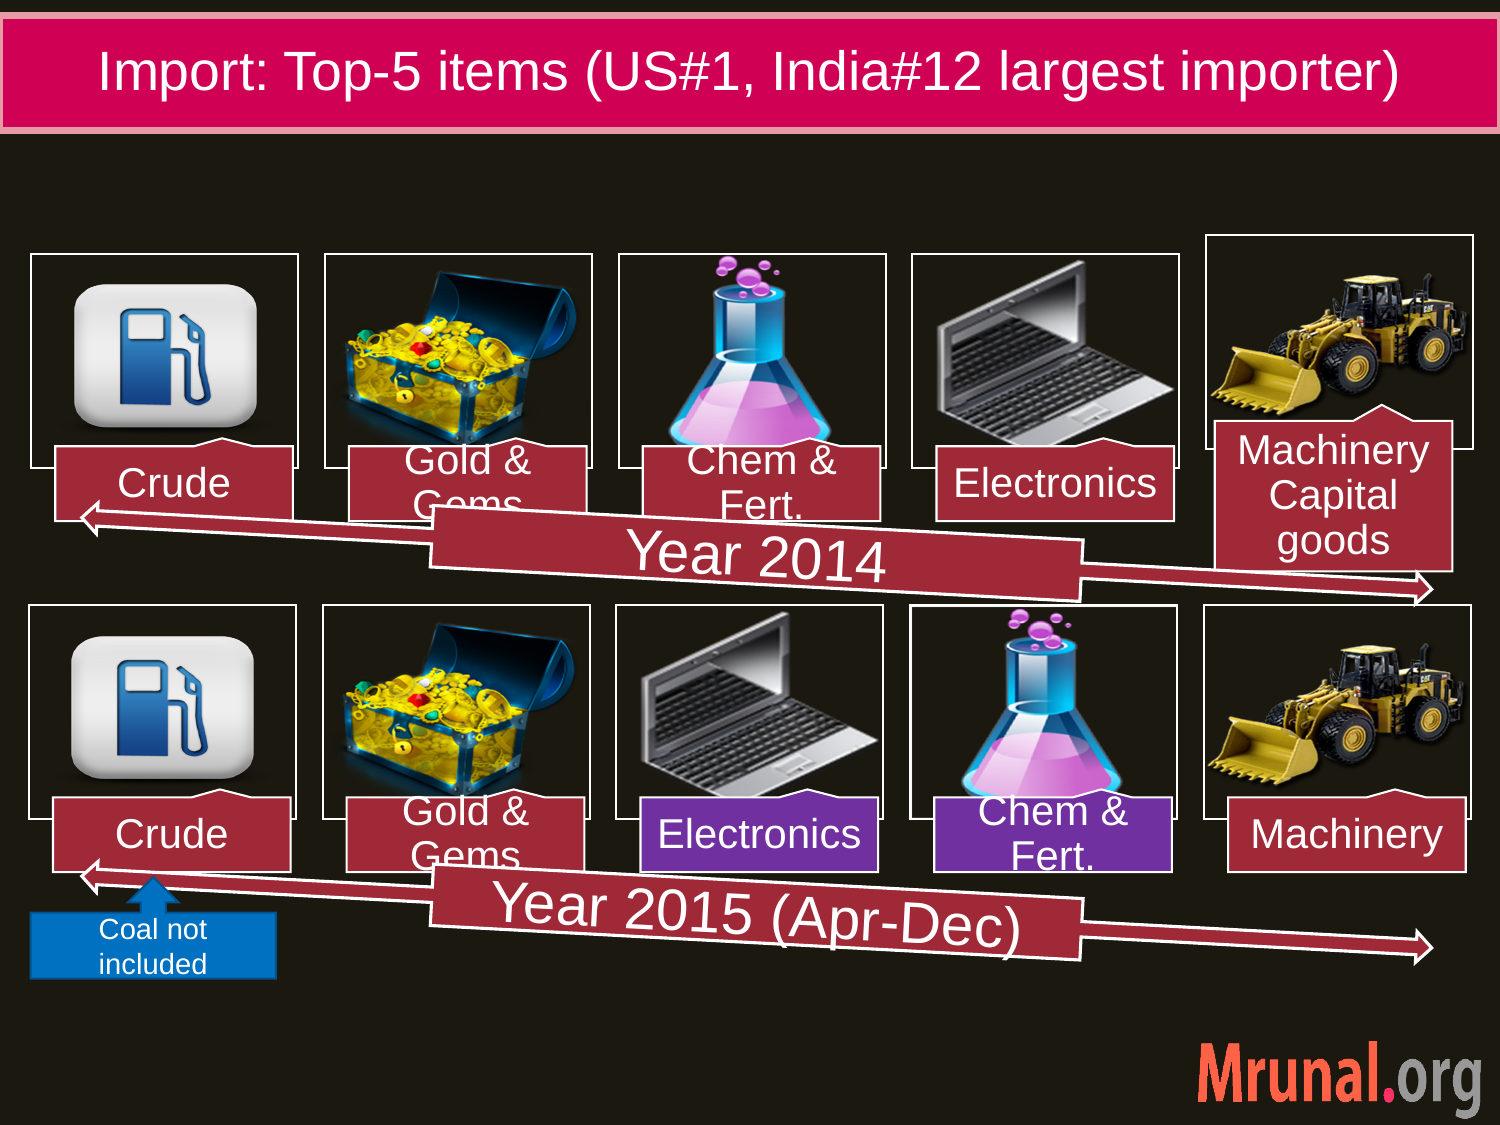

# Import: Top-5 items (US#1, India#12 largest importer)
Crude
Gold & Gems
Chem & Fert.
Electronics
Machinery
Capital goods
Year 2014
Crude
Gold & Gems
Electronics
Chem & Fert.
Machinery
Coal not included
Year 2015 (Apr-Dec)